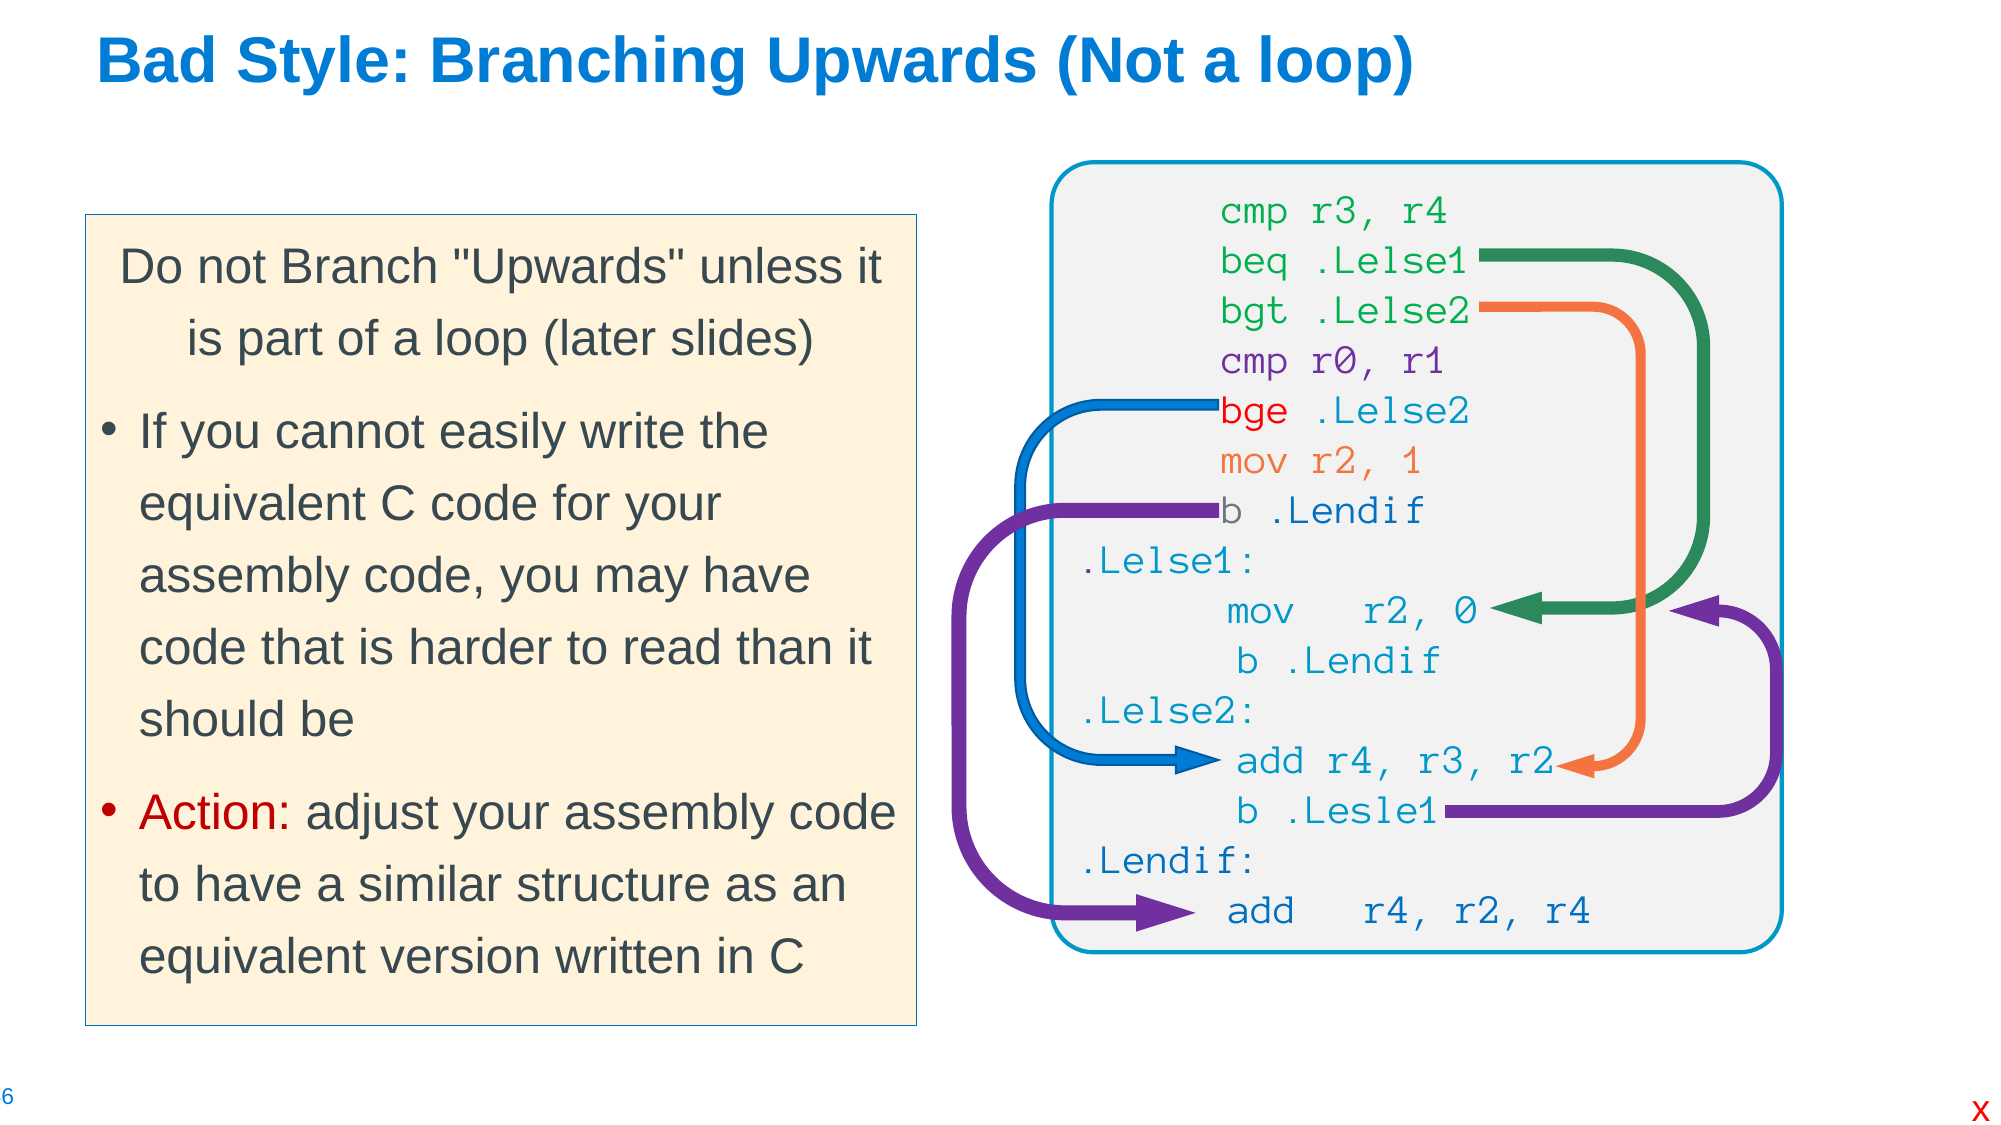

# Bad Style: Branching Upwards (Not a loop)
   cmp r3, r4
   beq .Lelse1
   bgt .Lelse2
   cmp r0, r1
   bge .Lelse2
   mov r2, 1
   b .Lendif
.Lelse1:
	mov   r2, 0
       b .Lendif
.Lelse2:
       add r4, r3, r2
       b .Lesle1
.Lendif:
	add   r4, r2, r4
Do not Branch "Upwards" unless it is part of a loop (later slides)
If you cannot easily write the equivalent C code for your assembly code, you may have code that is harder to read than it should be
Action: adjust your assembly code to have a similar structure as an equivalent version written in C

x